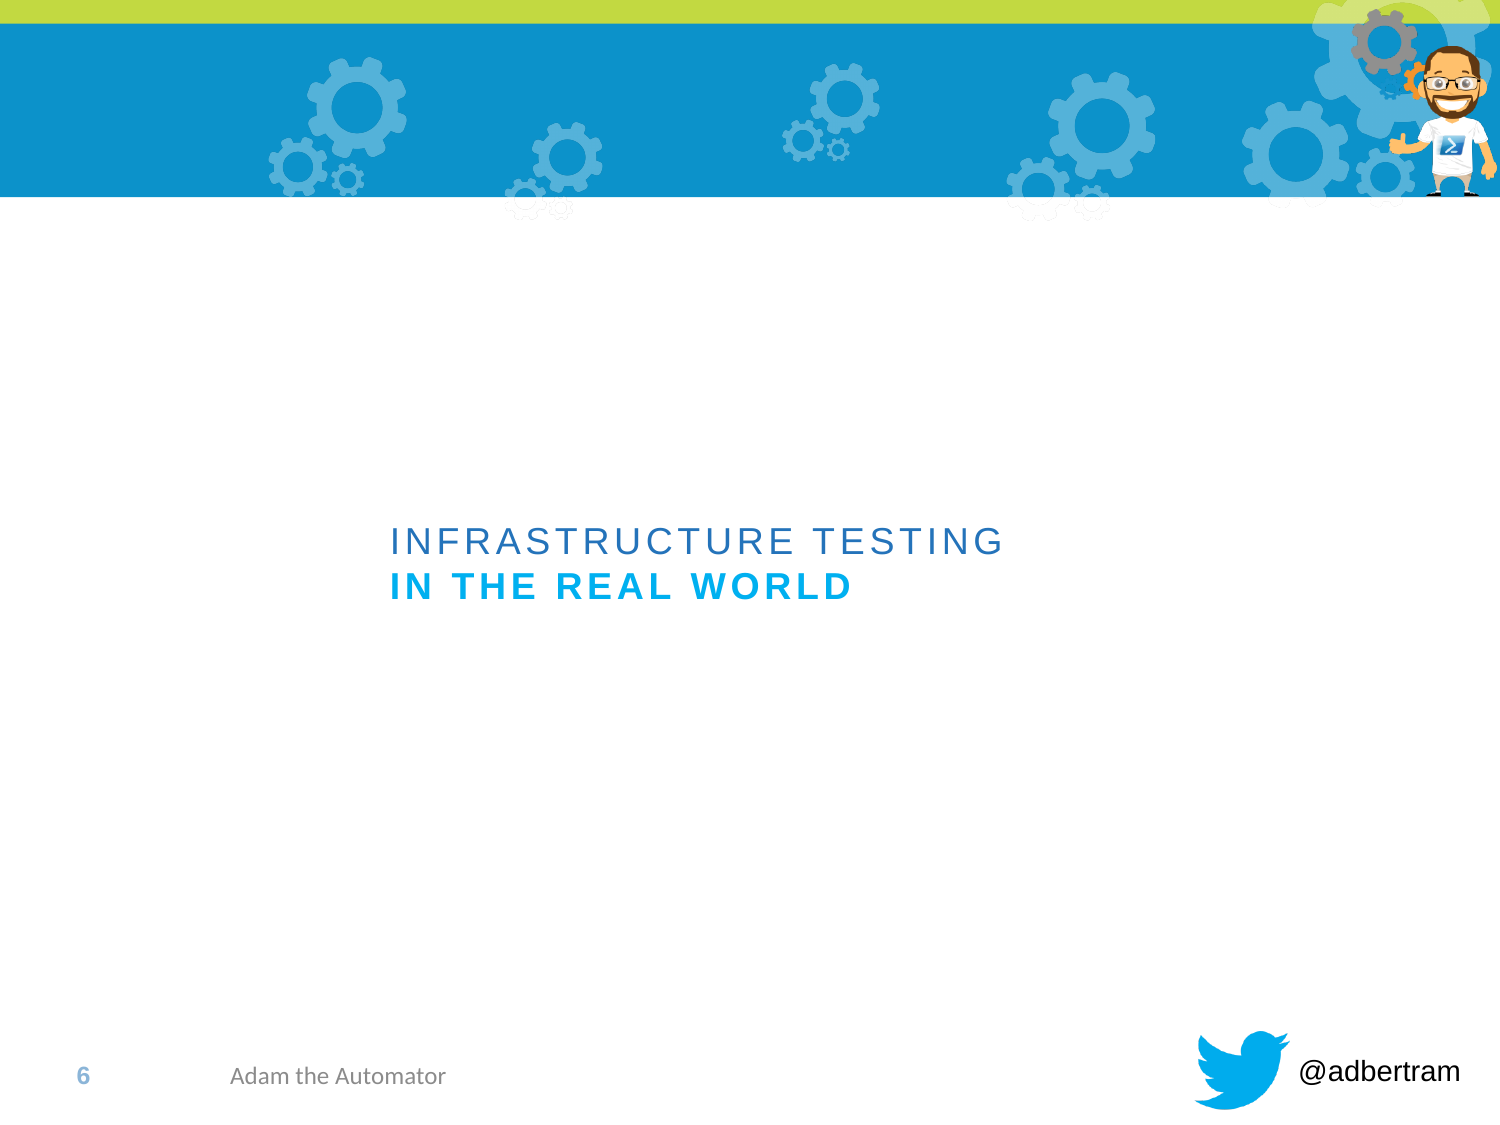

#
INFRASTRUCTURE TESTING
IN THE REAL WORLD
Adam the Automator
6